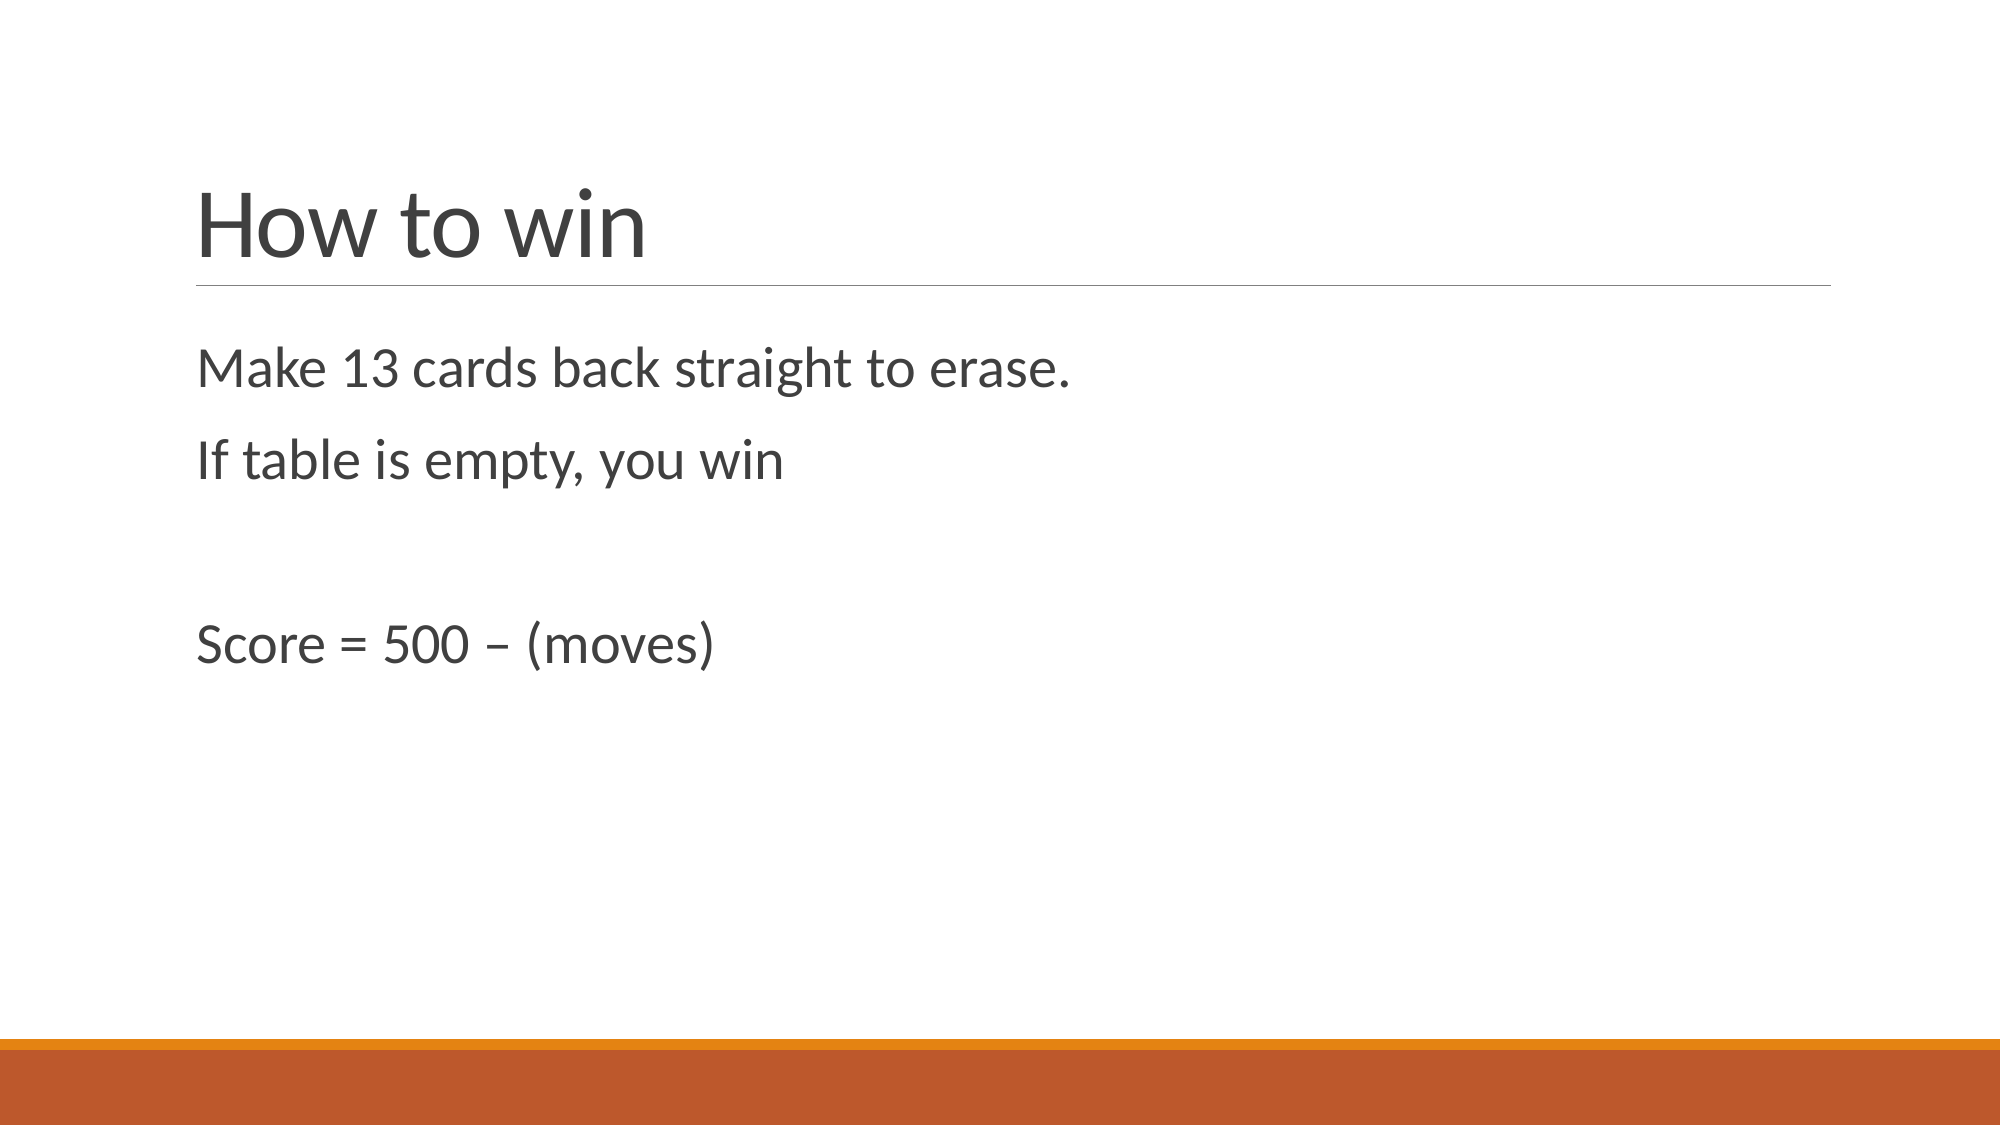

# How to win
Make 13 cards back straight to erase.
If table is empty, you win

Score = 500 – (moves)